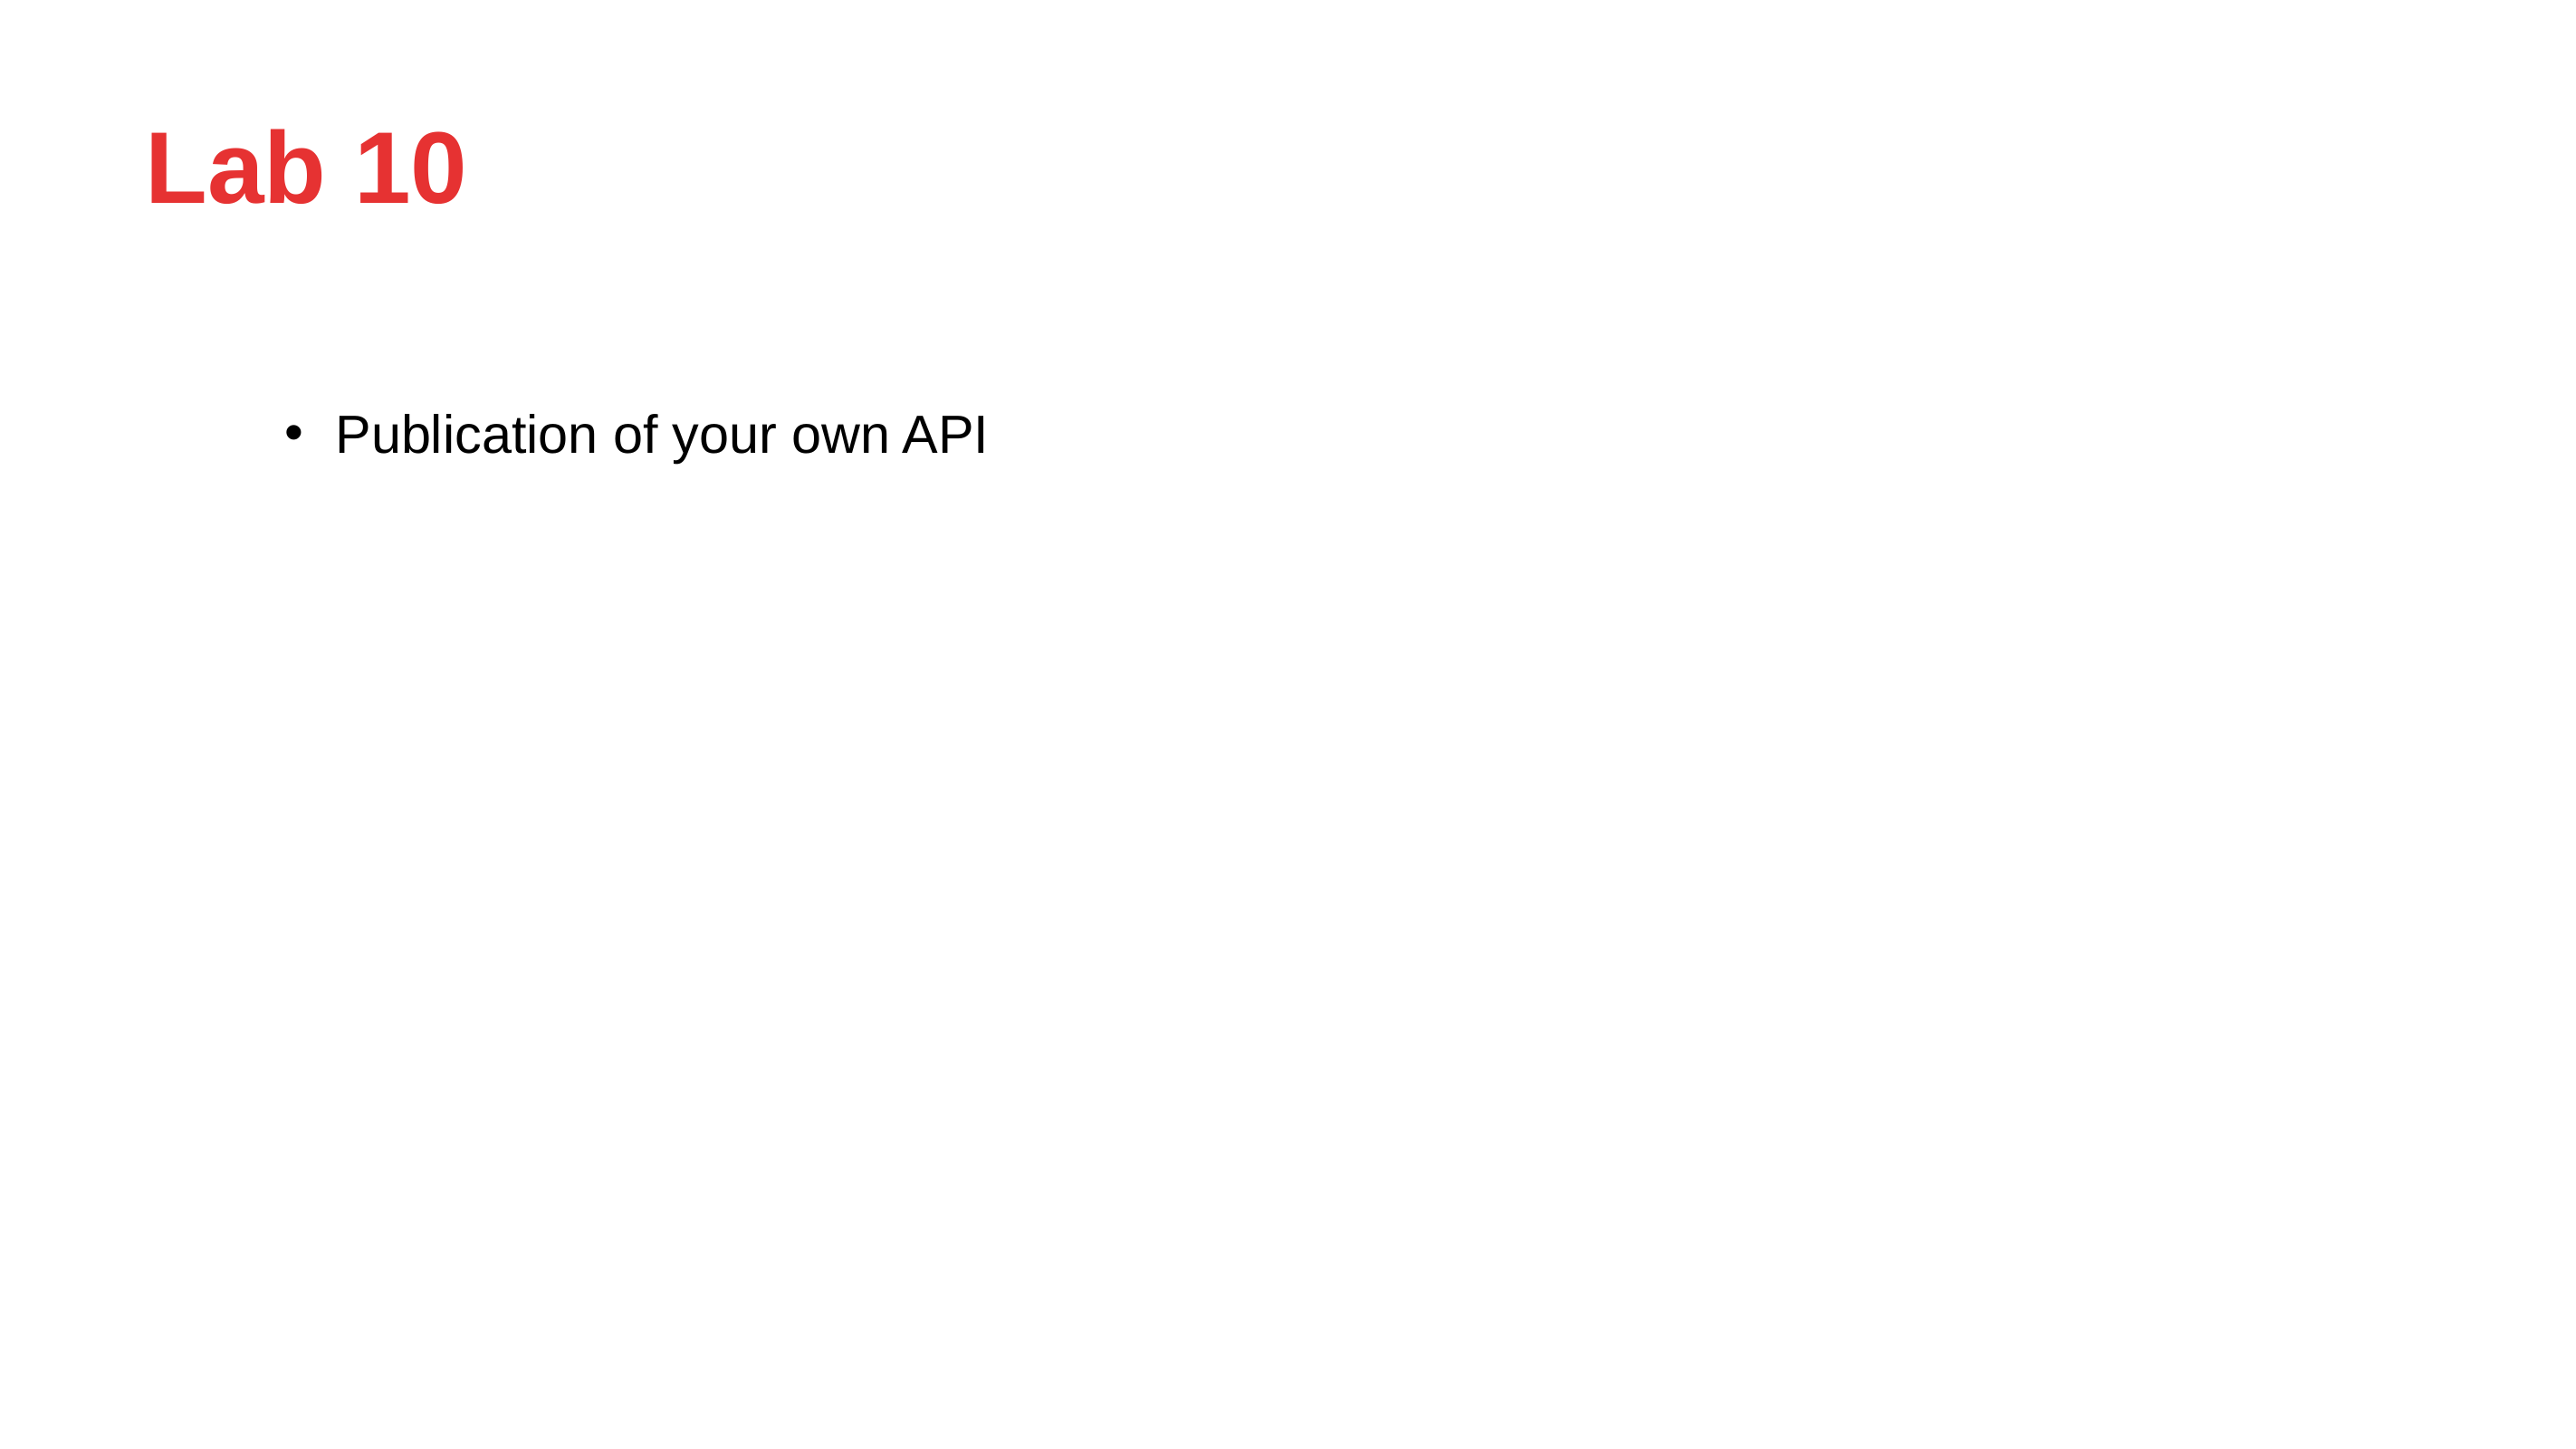

# Lab 10
Publication of your own API